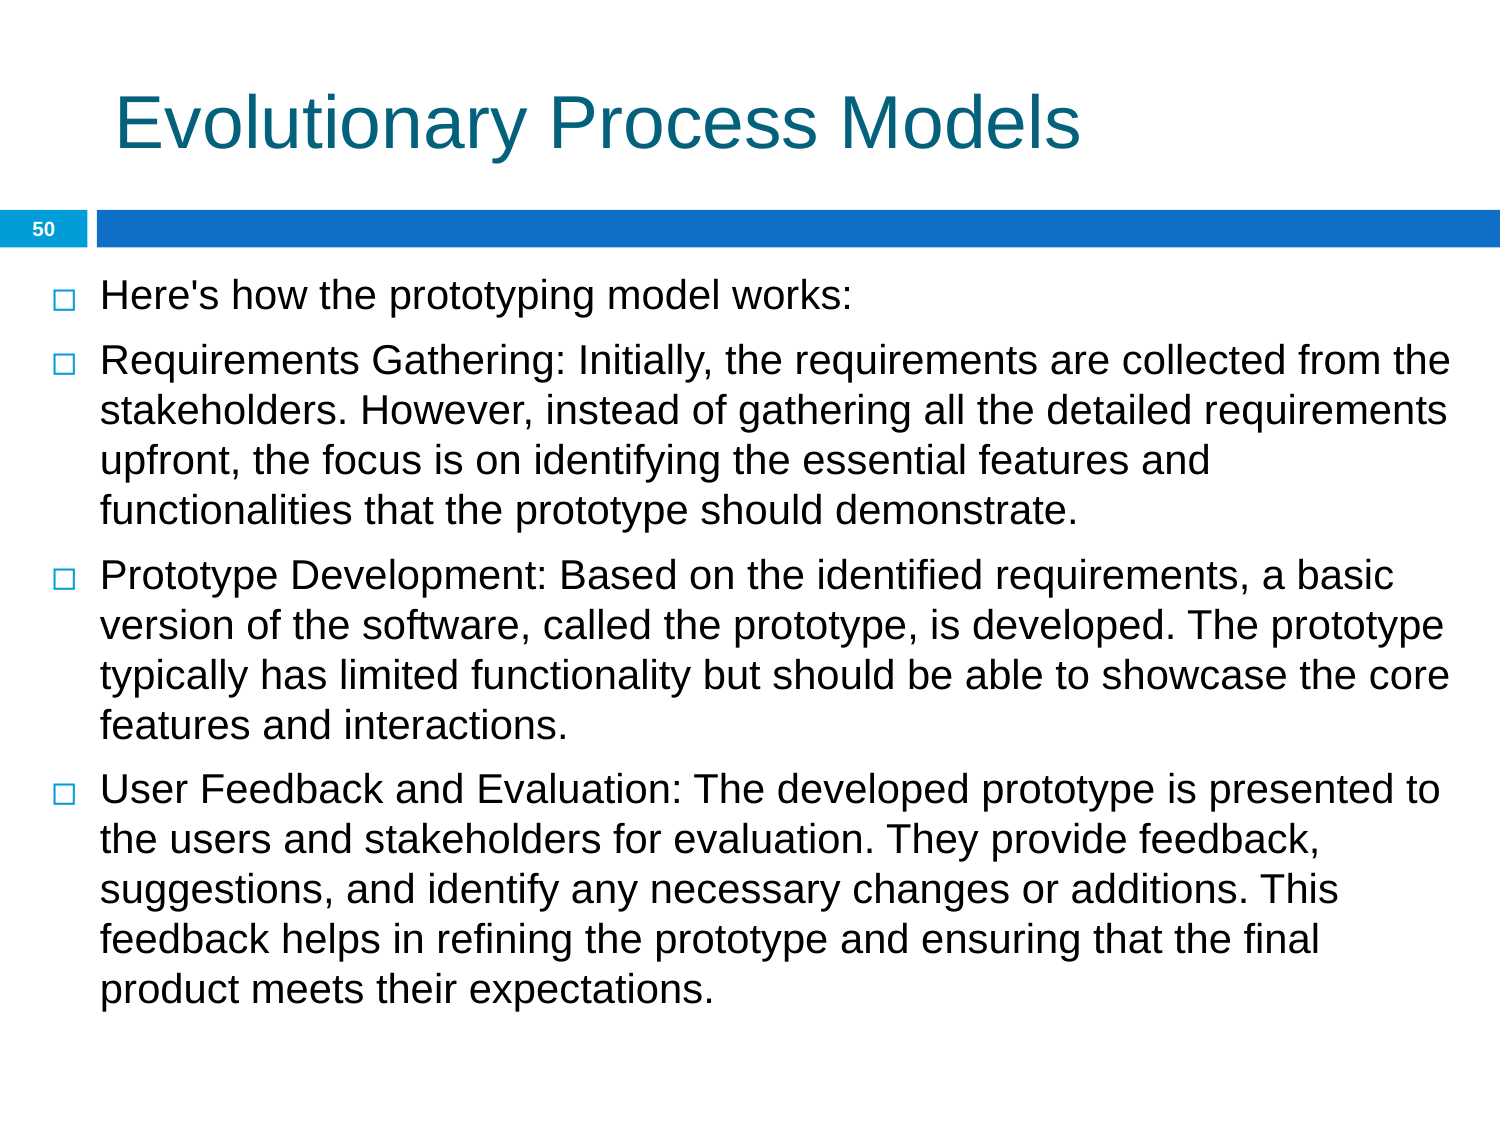

# Evolutionary Process Models
50
Here's how the prototyping model works:
Requirements Gathering: Initially, the requirements are collected from the stakeholders. However, instead of gathering all the detailed requirements upfront, the focus is on identifying the essential features and functionalities that the prototype should demonstrate.
Prototype Development: Based on the identified requirements, a basic version of the software, called the prototype, is developed. The prototype typically has limited functionality but should be able to showcase the core features and interactions.
User Feedback and Evaluation: The developed prototype is presented to the users and stakeholders for evaluation. They provide feedback, suggestions, and identify any necessary changes or additions. This feedback helps in refining the prototype and ensuring that the final product meets their expectations.